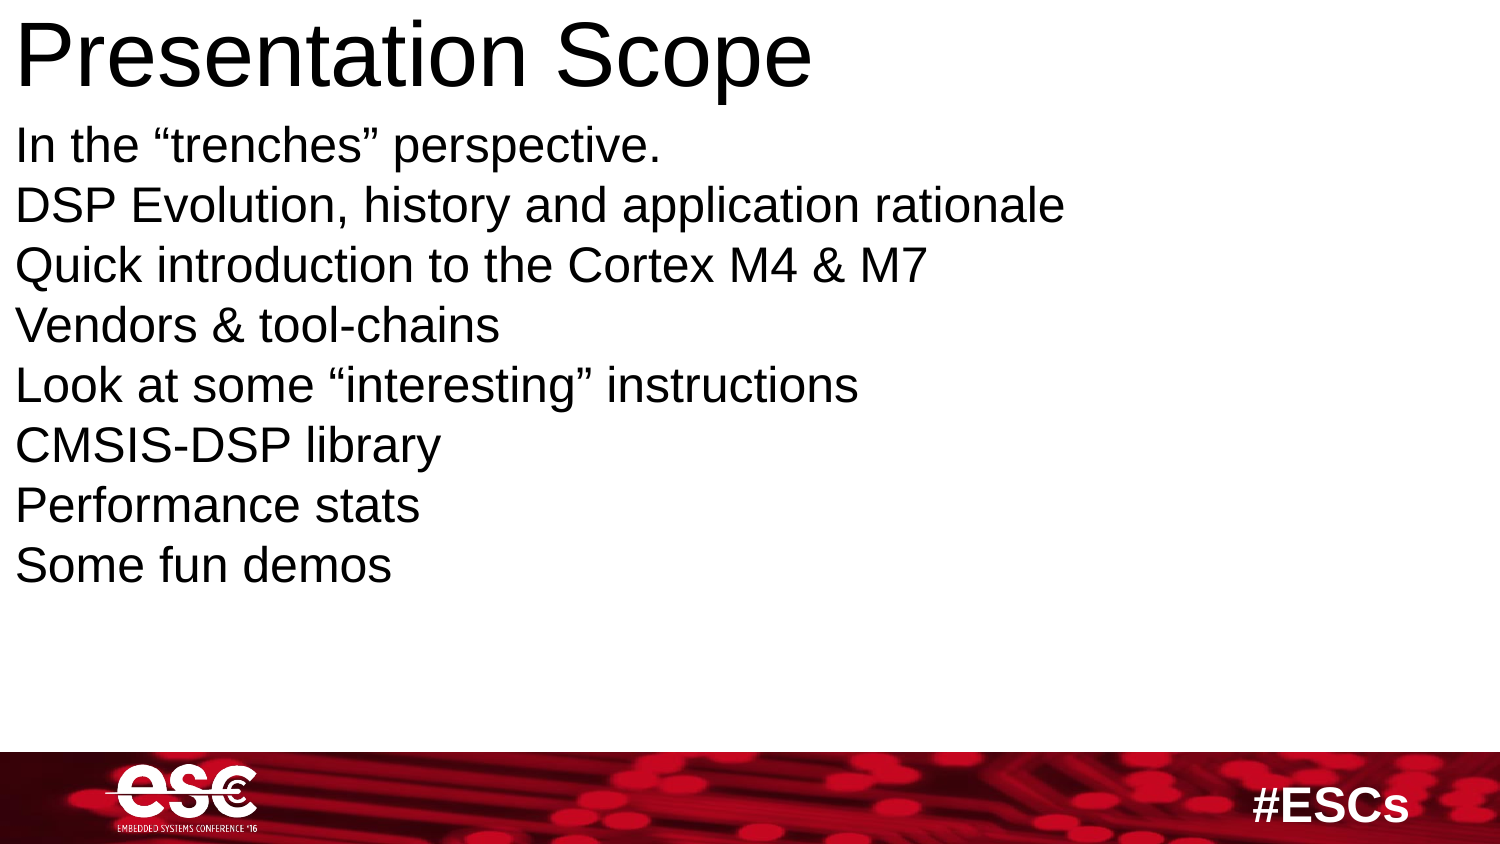

Presentation Scope
In the “trenches” perspective.
DSP Evolution, history and application rationale
Quick introduction to the Cortex M4 & M7
Vendors & tool-chains
Look at some “interesting” instructions
CMSIS-DSP library
Performance stats
Some fun demos